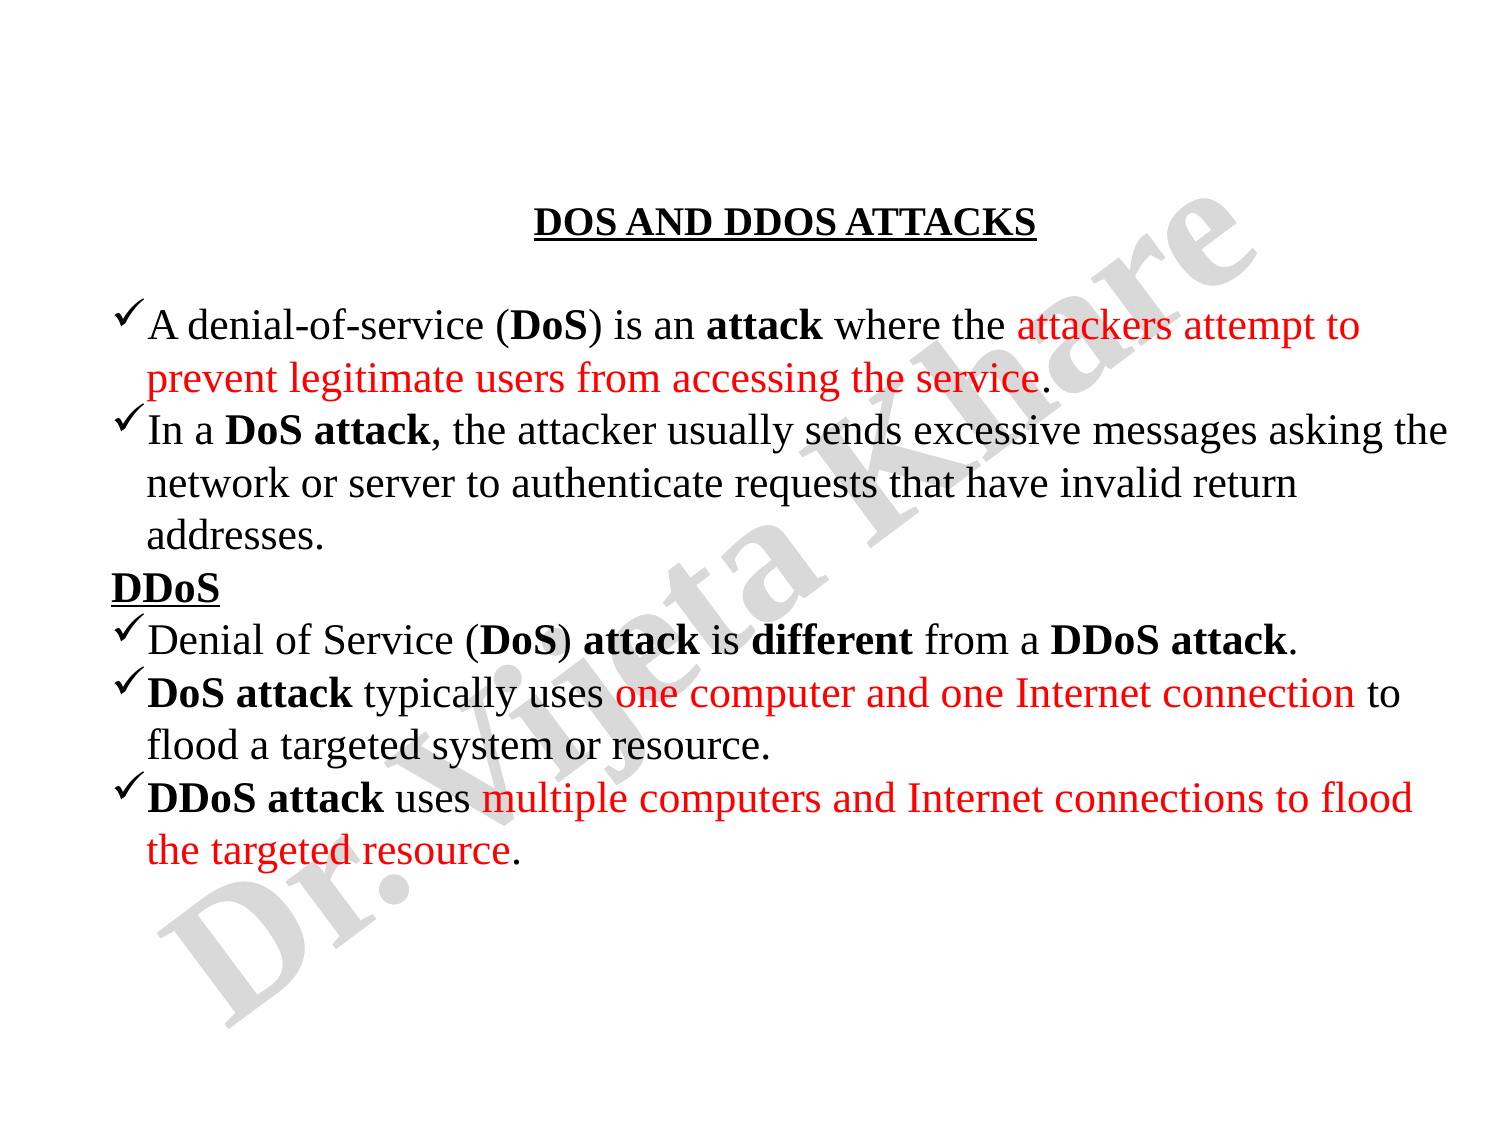

DOS AND DDOS ATTACKS

A denial-of-service (DoS) is an attack where the attackers attempt to prevent legitimate users from accessing the service.
In a DoS attack, the attacker usually sends excessive messages asking the network or server to authenticate requests that have invalid return addresses.
DDoS
Denial of Service (DoS) attack is different from a DDoS attack.
DoS attack typically uses one computer and one Internet connection to flood a targeted system or resource.
DDoS attack uses multiple computers and Internet connections to flood the targeted resource.